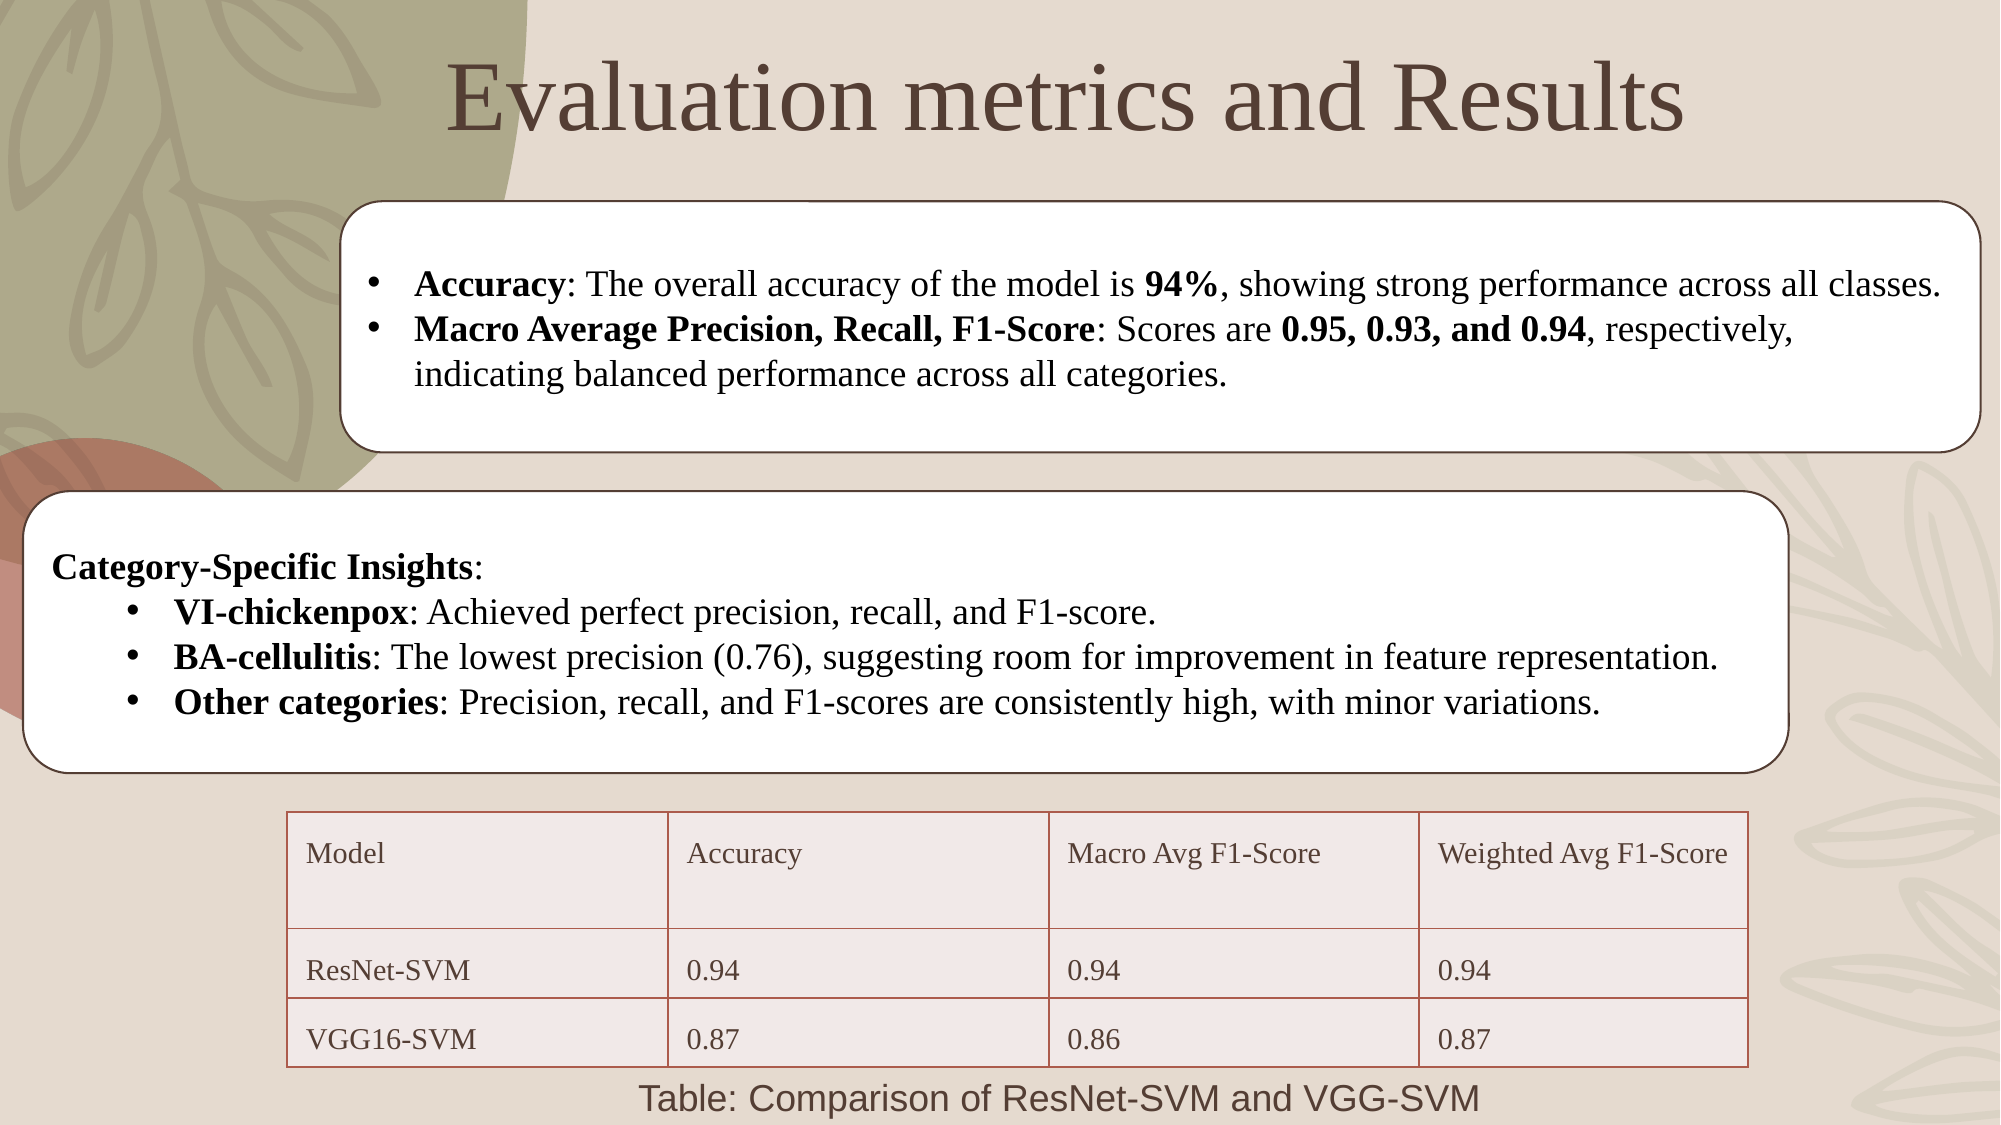

# Evaluation metrics and Results
Accuracy: The overall accuracy of the model is 94%, showing strong performance across all classes.
Macro Average Precision, Recall, F1-Score: Scores are 0.95, 0.93, and 0.94, respectively, indicating balanced performance across all categories.

Category-Specific Insights:
VI-chickenpox: Achieved perfect precision, recall, and F1-score.
BA-cellulitis: The lowest precision (0.76), suggesting room for improvement in feature representation.
Other categories: Precision, recall, and F1-scores are consistently high, with minor variations.
| Model | Accuracy | Macro Avg F1-Score | Weighted Avg F1-Score |
| --- | --- | --- | --- |
| ResNet-SVM | 0.94 | 0.94 | 0.94 |
| VGG16-SVM | 0.87 | 0.86 | 0.87 |
Table: Comparison of ResNet-SVM and VGG-SVM